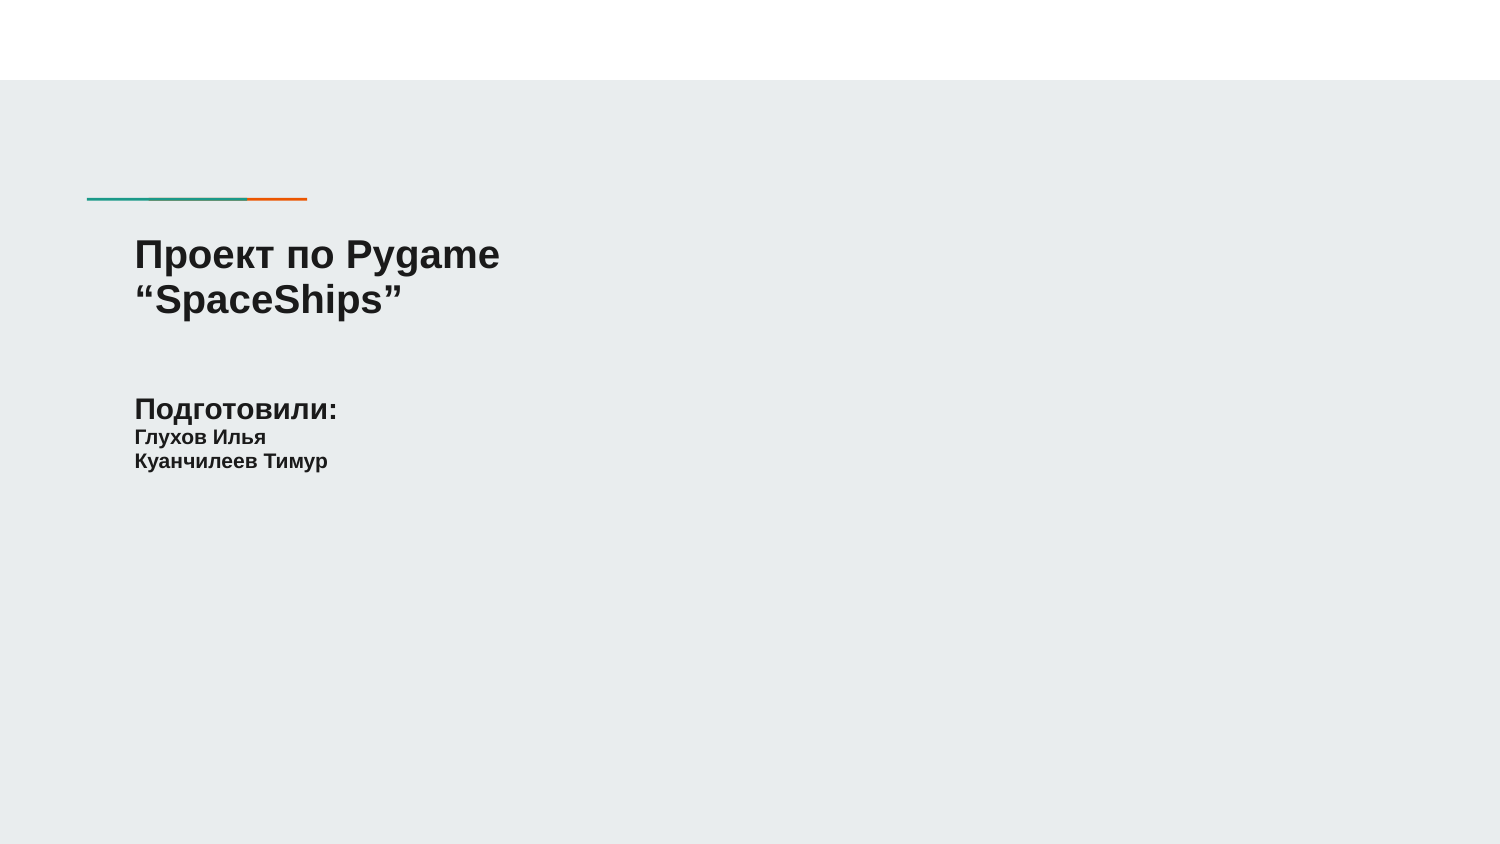

# Проект по Pygame
“SpaceShips”
Подготовили:
Глухов Илья
Куанчилеев Тимур